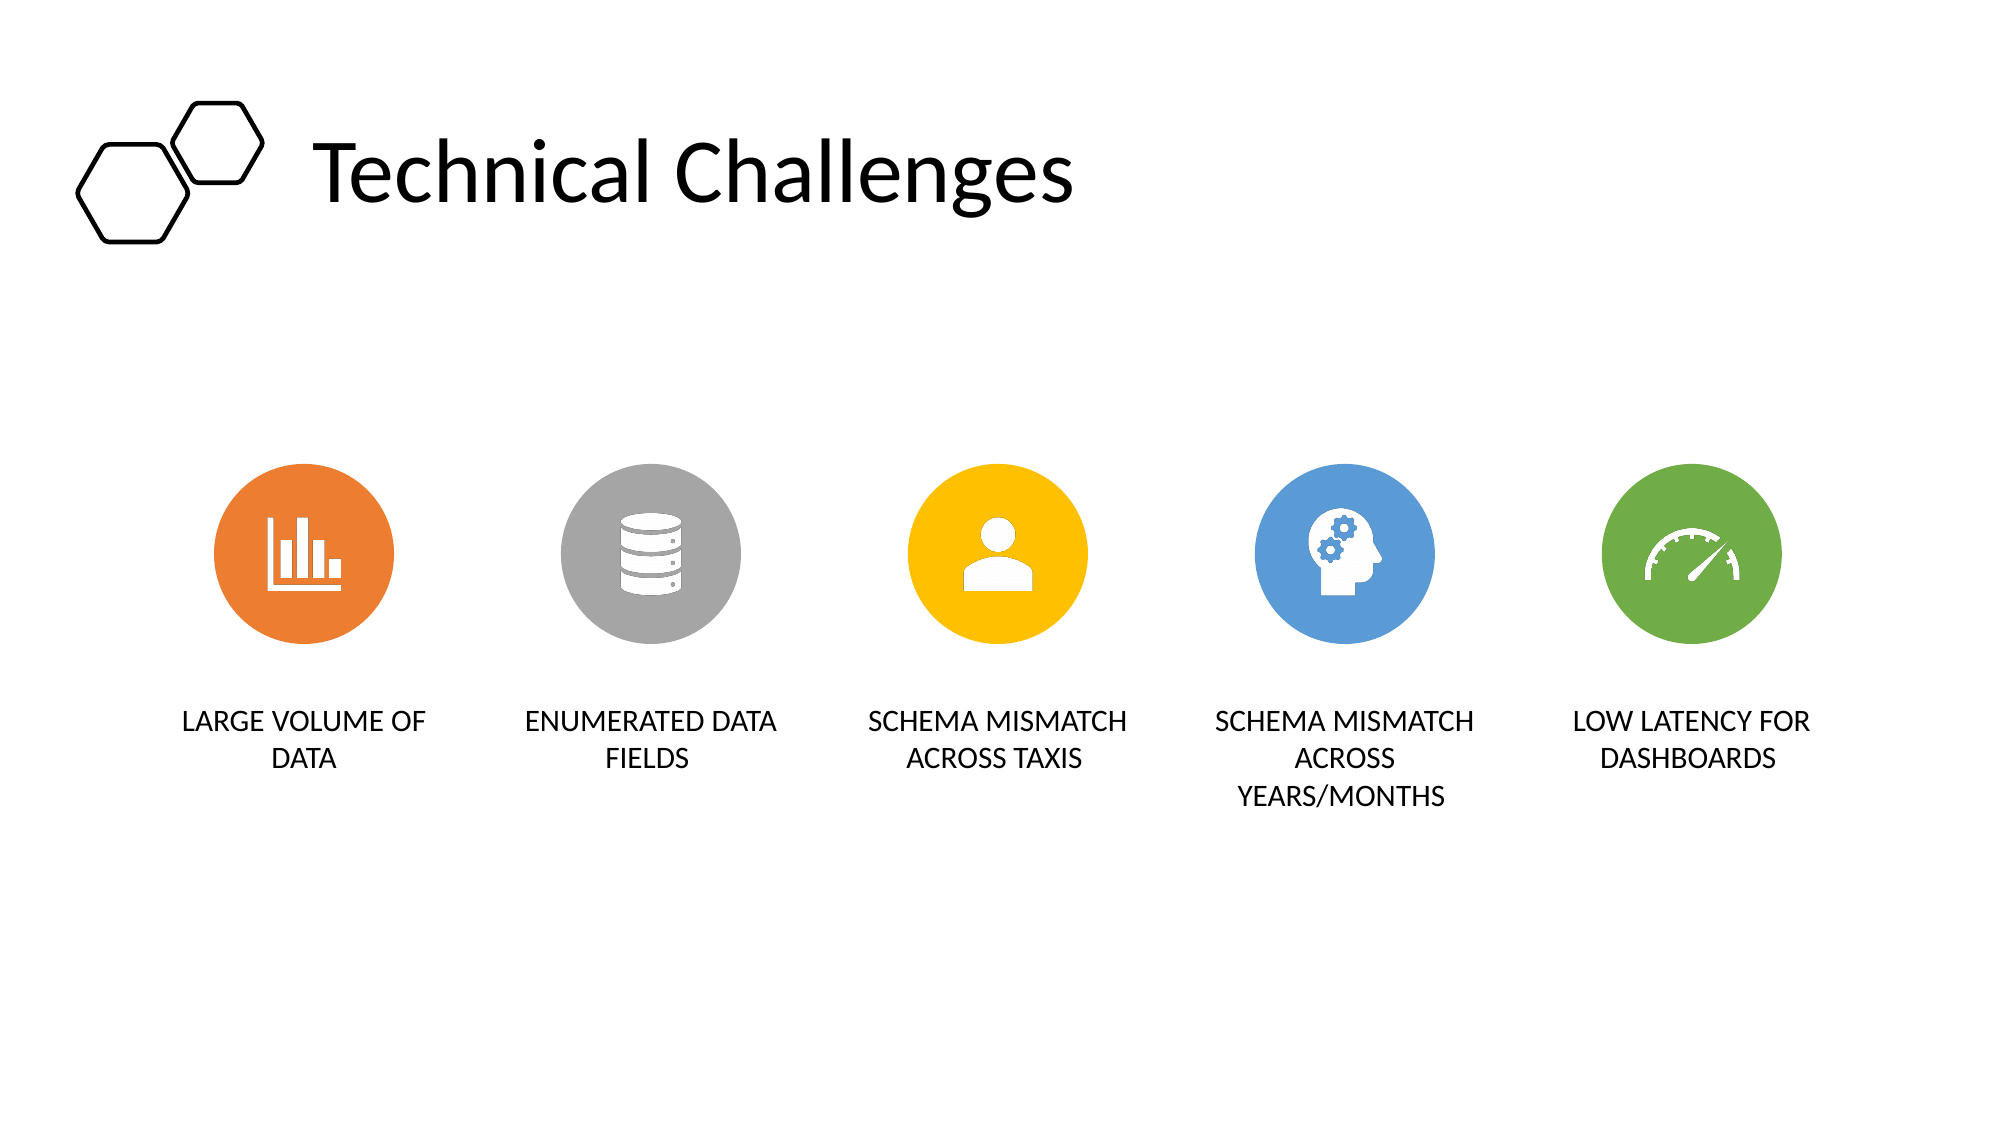

# Technical Challenges

Large volume of data
Enumerated data fields
Schema mismatch across taxis
Schema mismatch across years/months
Low latency for dashboards